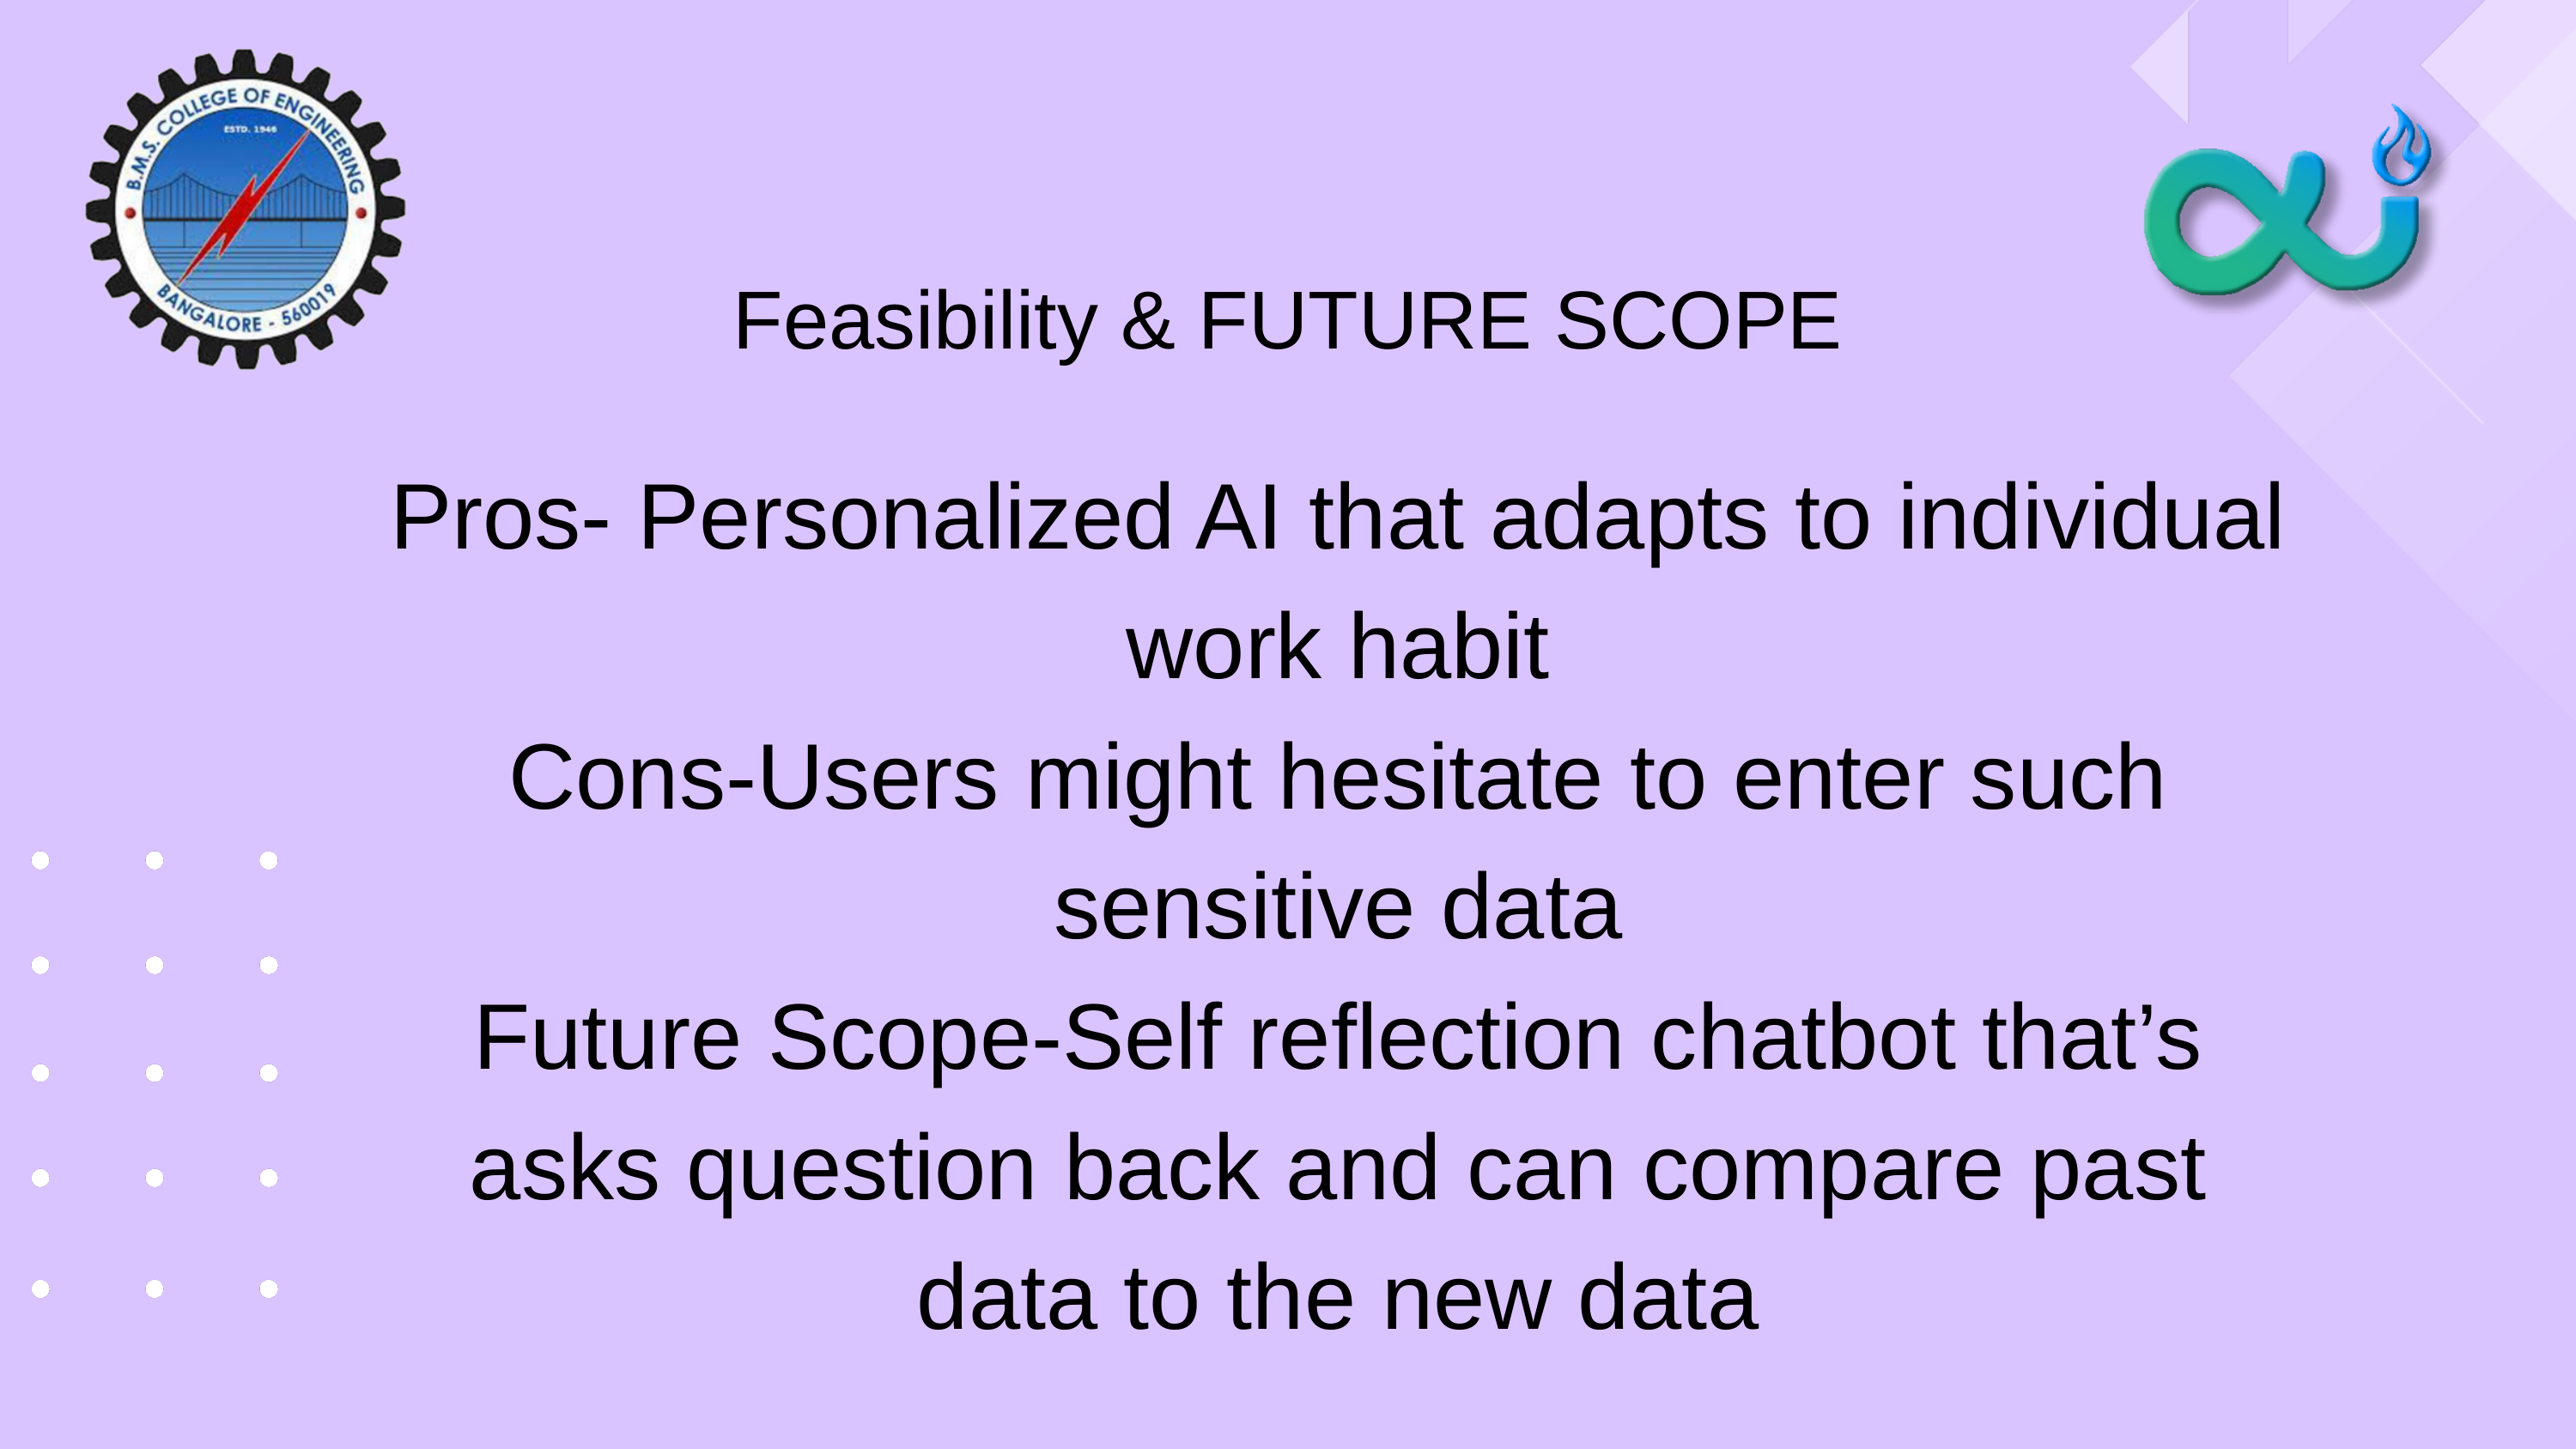

Feasibility & FUTURE SCOPE
Pros- Personalized AI that adapts to individual work habit
Cons-Users might hesitate to enter such sensitive data
Future Scope-Self reflection chatbot that’s asks question back and can compare past data to the new data